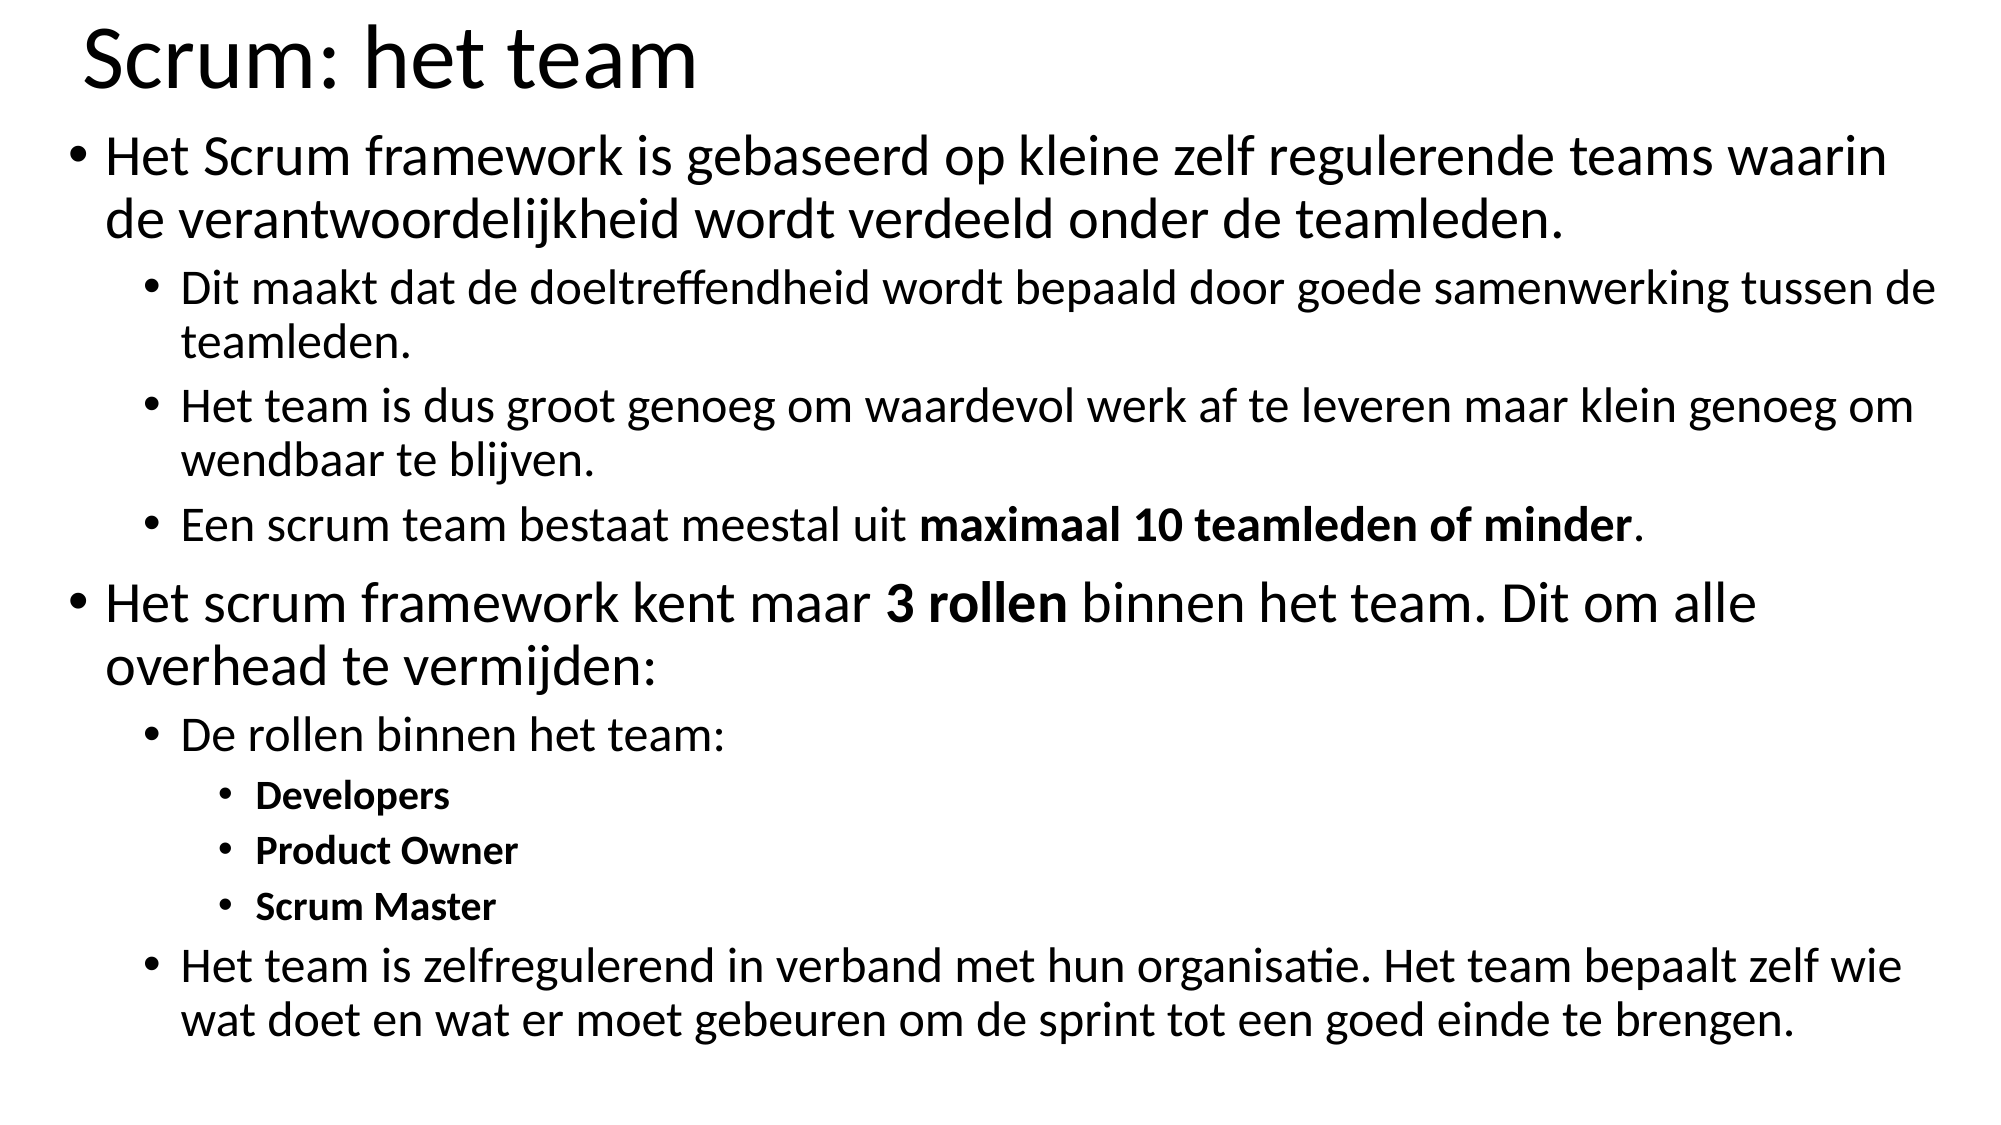

# Scrum: het team
Het Scrum framework is gebaseerd op kleine zelf regulerende teams waarin de verantwoordelijkheid wordt verdeeld onder de teamleden.
Dit maakt dat de doeltreffendheid wordt bepaald door goede samenwerking tussen de teamleden.
Het team is dus groot genoeg om waardevol werk af te leveren maar klein genoeg om wendbaar te blijven.
Een scrum team bestaat meestal uit maximaal 10 teamleden of minder.
Het scrum framework kent maar 3 rollen binnen het team. Dit om alle overhead te vermijden:
De rollen binnen het team:
Developers
Product Owner
Scrum Master
Het team is zelfregulerend in verband met hun organisatie. Het team bepaalt zelf wie wat doet en wat er moet gebeuren om de sprint tot een goed einde te brengen.